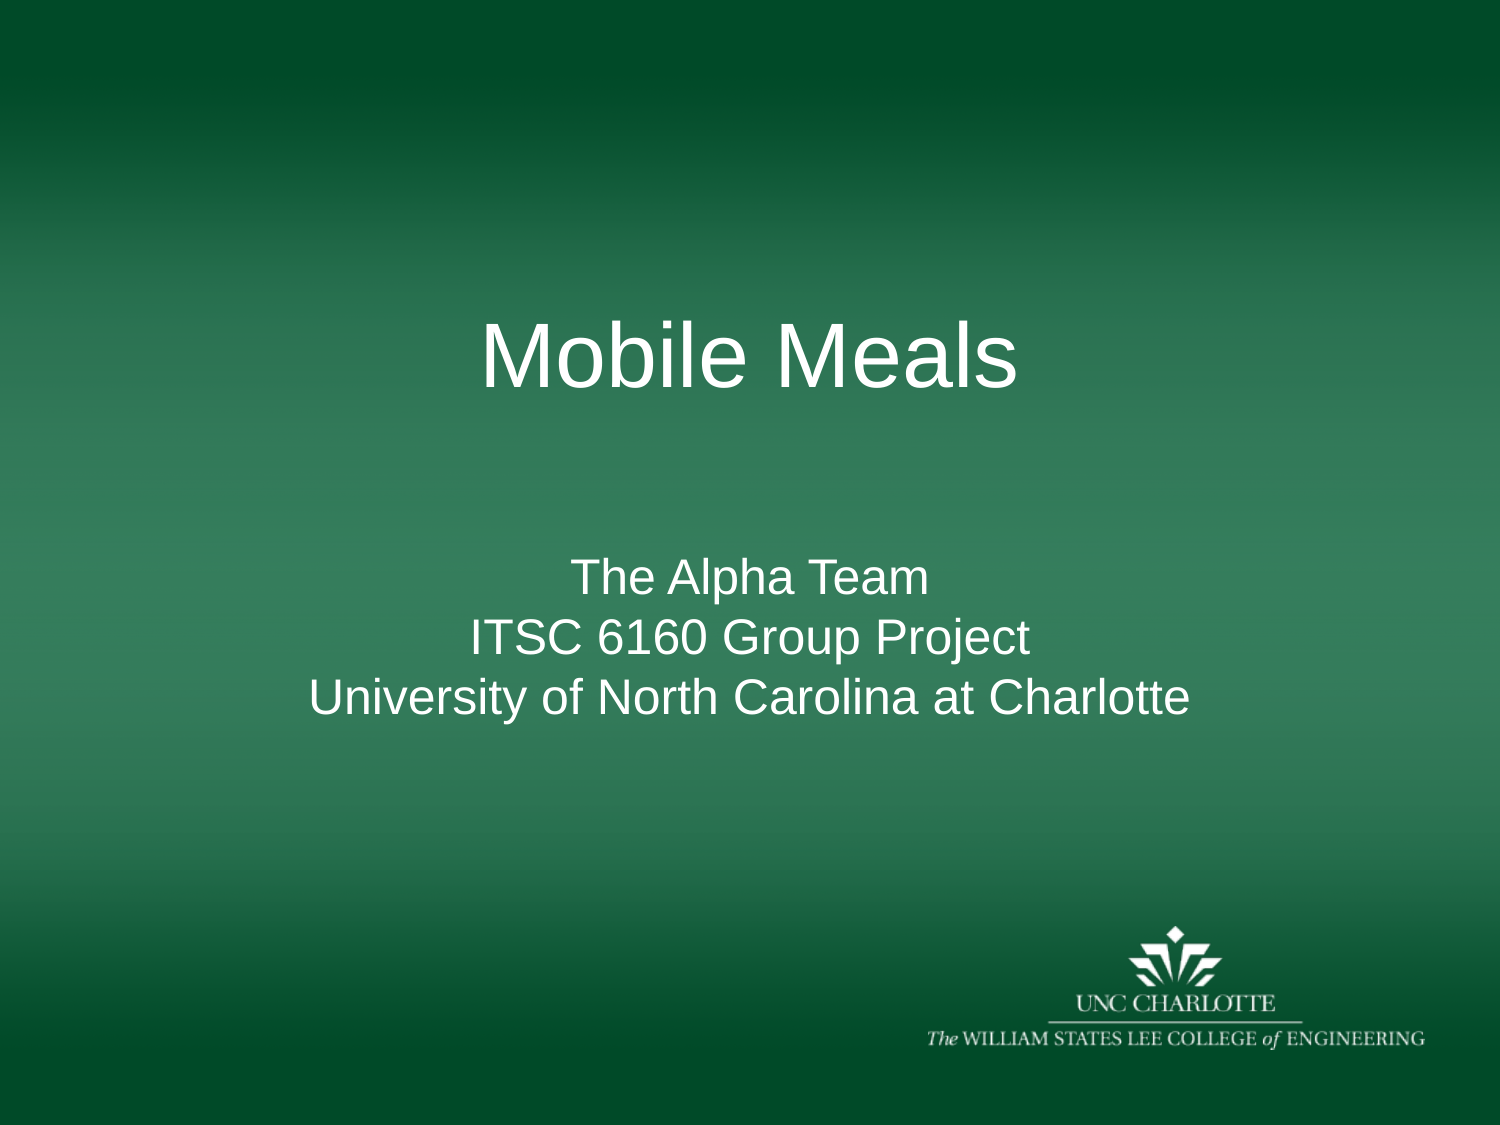

Mobile Meals
The Alpha Team
ITSC 6160 Group Project
University of North Carolina at Charlotte